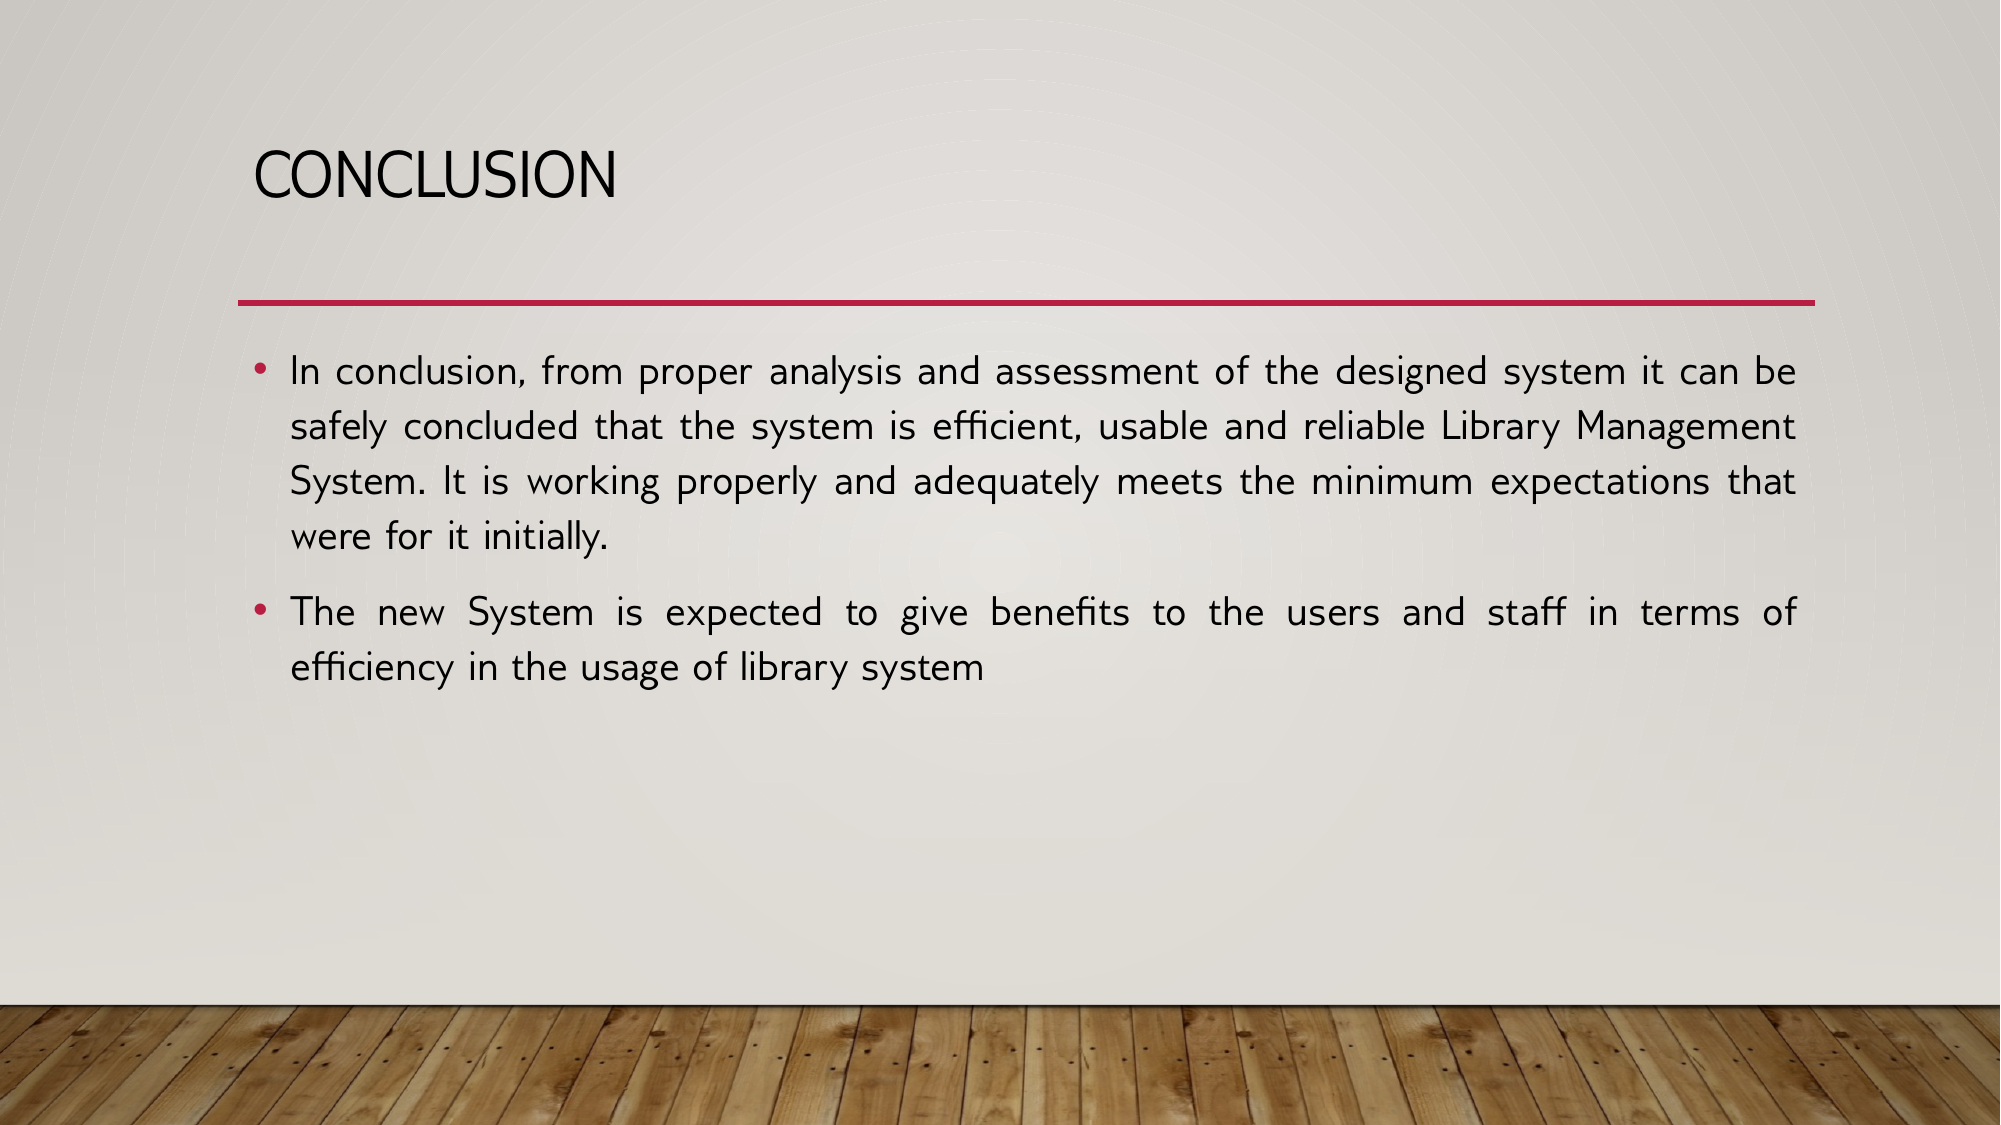

# conclusion
In conclusion, from proper analysis and assessment of the designed system it can be safely concluded that the system is efficient, usable and reliable Library Management System. It is working properly and adequately meets the minimum expectations that were for it initially.
The new System is expected to give benefits to the users and staff in terms of efficiency in the usage of library system